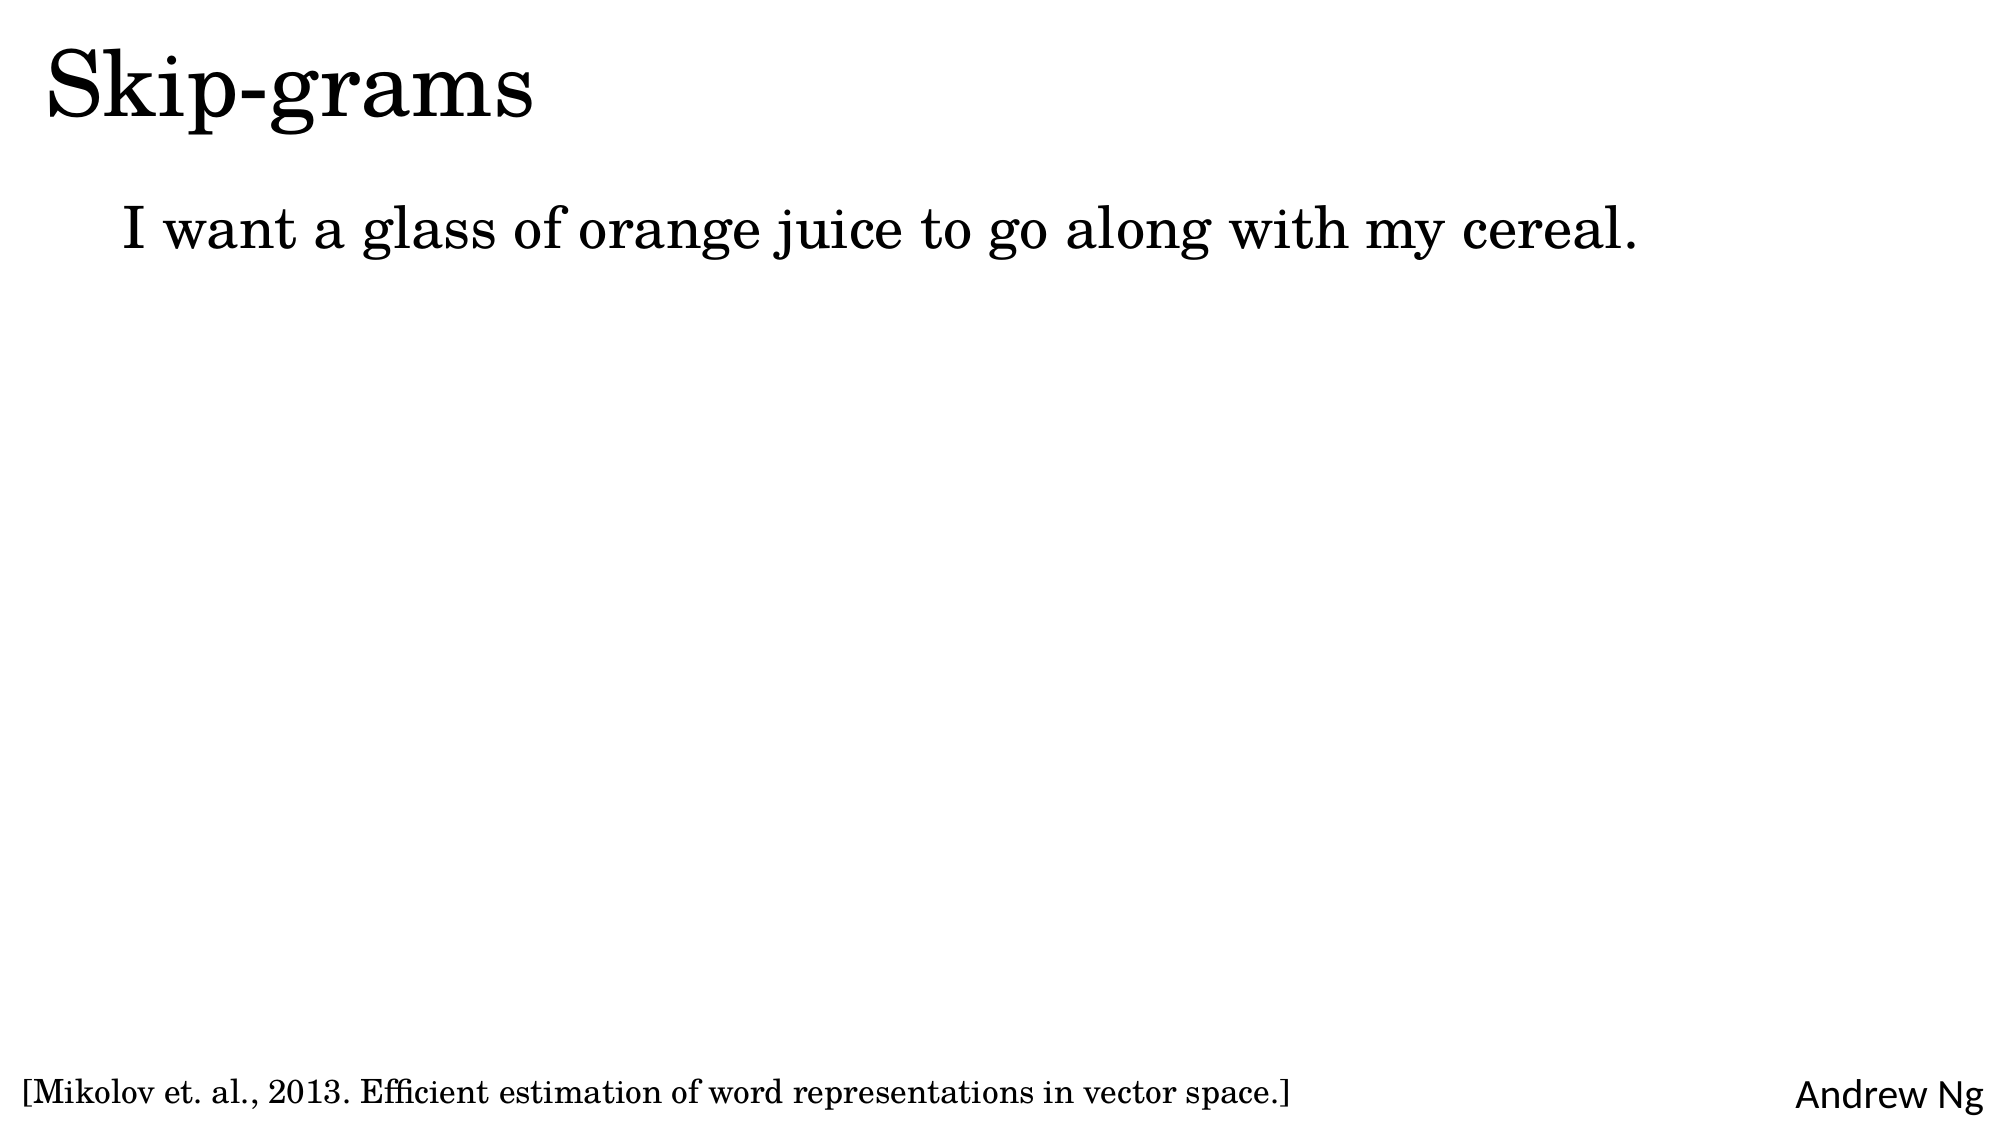

# Skip-grams
I want a glass of orange juice to go along with my cereal.
[Mikolov et. al., 2013. Efficient estimation of word representations in vector space.]